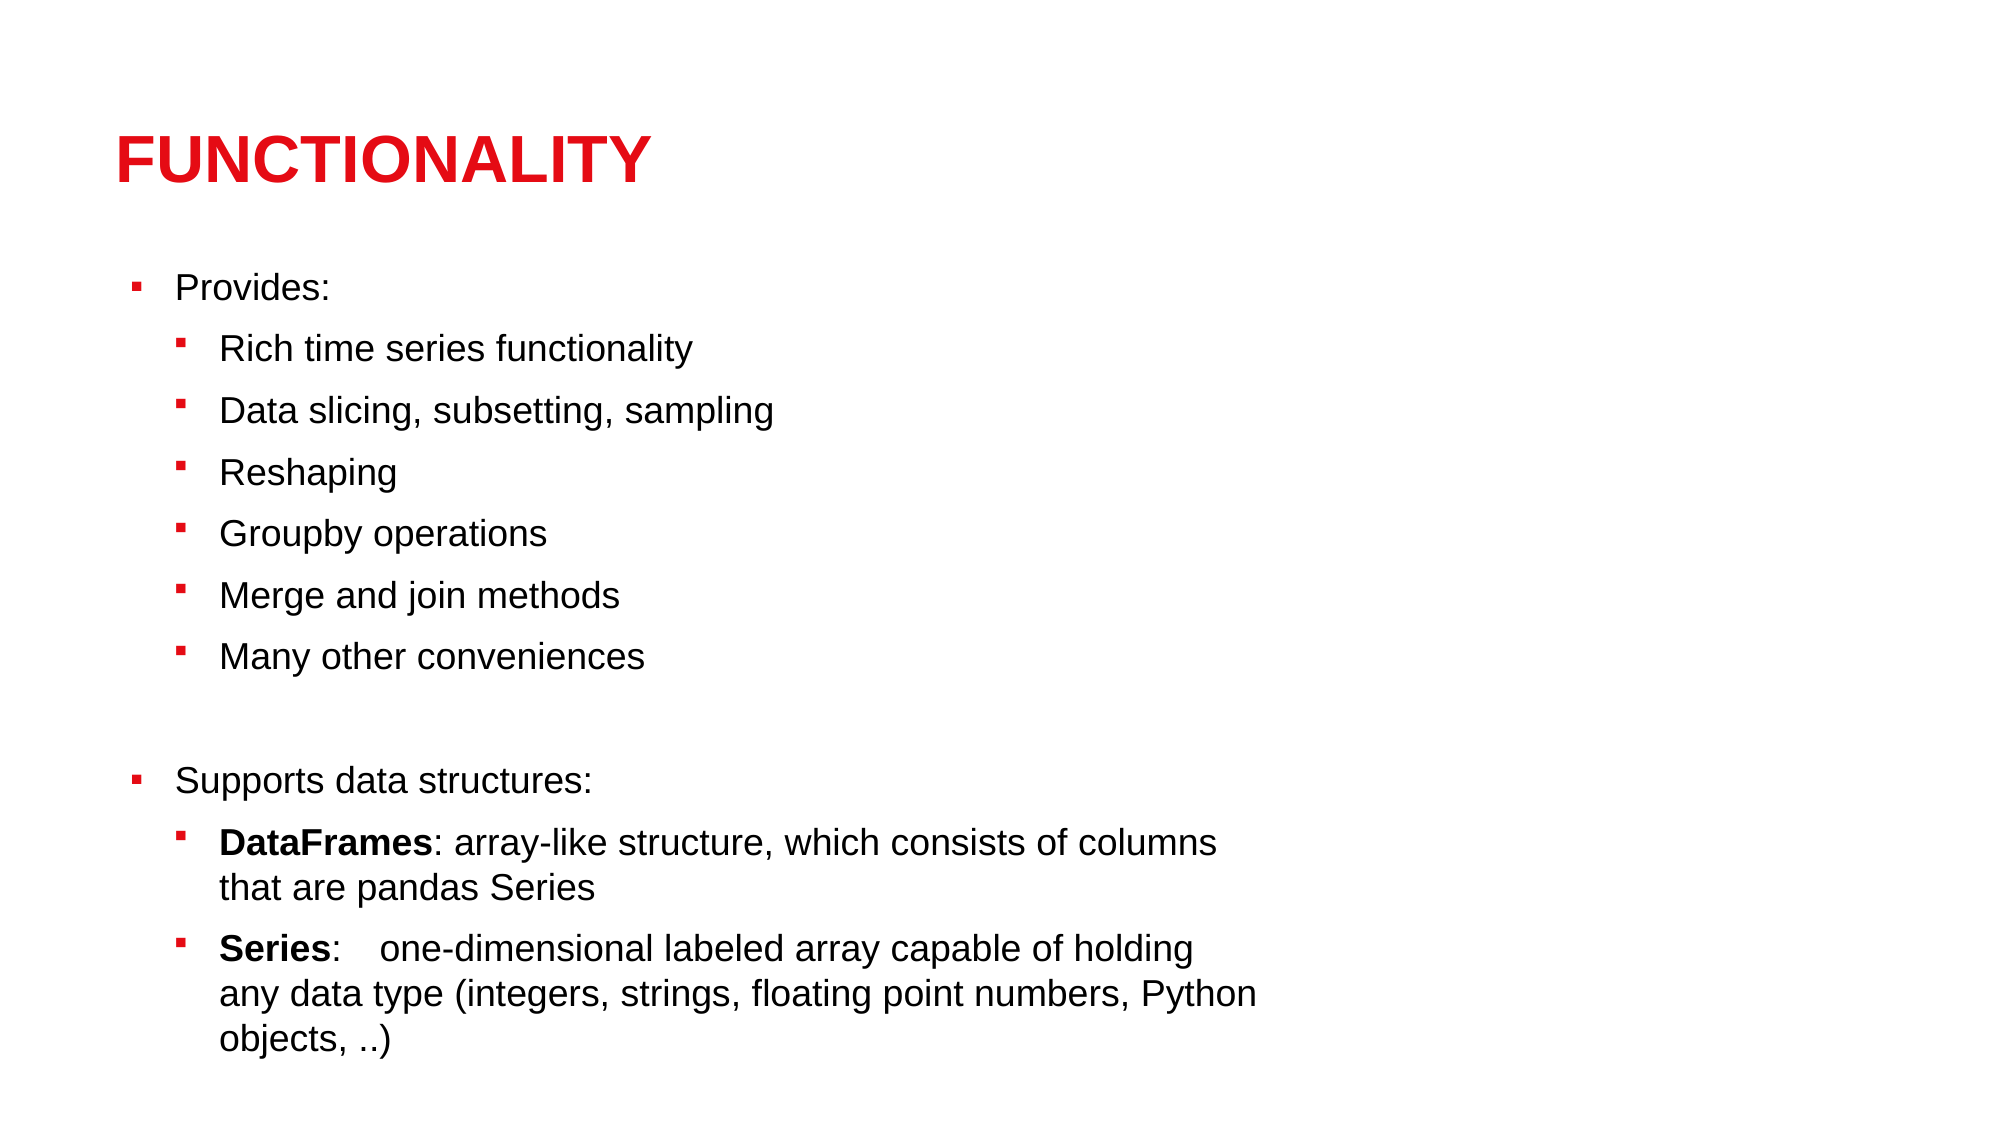

FUNCTIONALITY
Provides:
Rich time series functionality
Data slicing, subsetting, sampling
Reshaping
Groupby operations
Merge and join methods
Many other conveniences

Supports data structures:
DataFrames: array-like structure, which consists of columns that are pandas Series
Series:	 one-dimensional labeled array capable of holding any data type (integers, strings, floating point numbers, Python objects, ..)